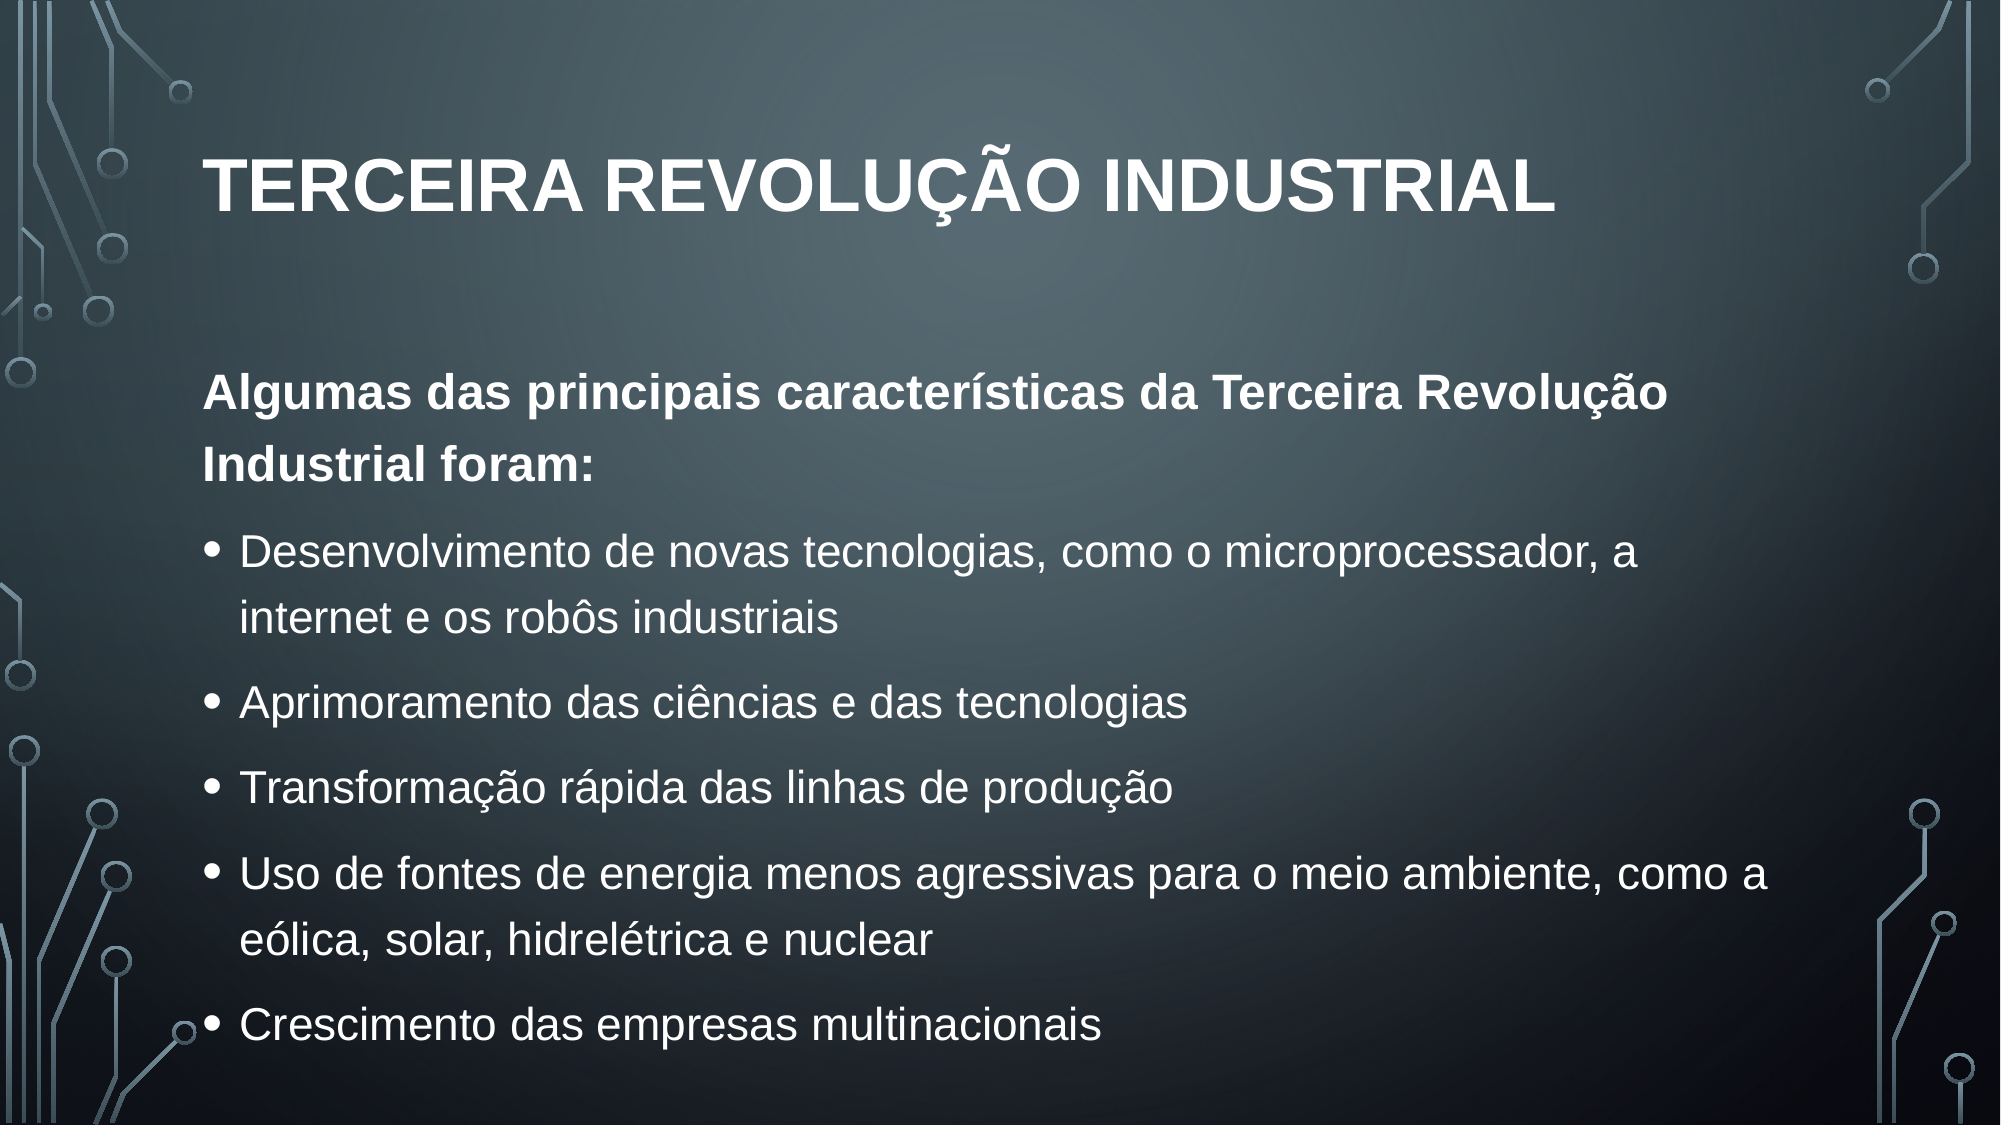

# Terceira revolução industrial
Algumas das principais características da Terceira Revolução Industrial foram:
Desenvolvimento de novas tecnologias, como o microprocessador, a internet e os robôs industriais
Aprimoramento das ciências e das tecnologias
Transformação rápida das linhas de produção
Uso de fontes de energia menos agressivas para o meio ambiente, como a eólica, solar, hidrelétrica e nuclear
Crescimento das empresas multinacionais